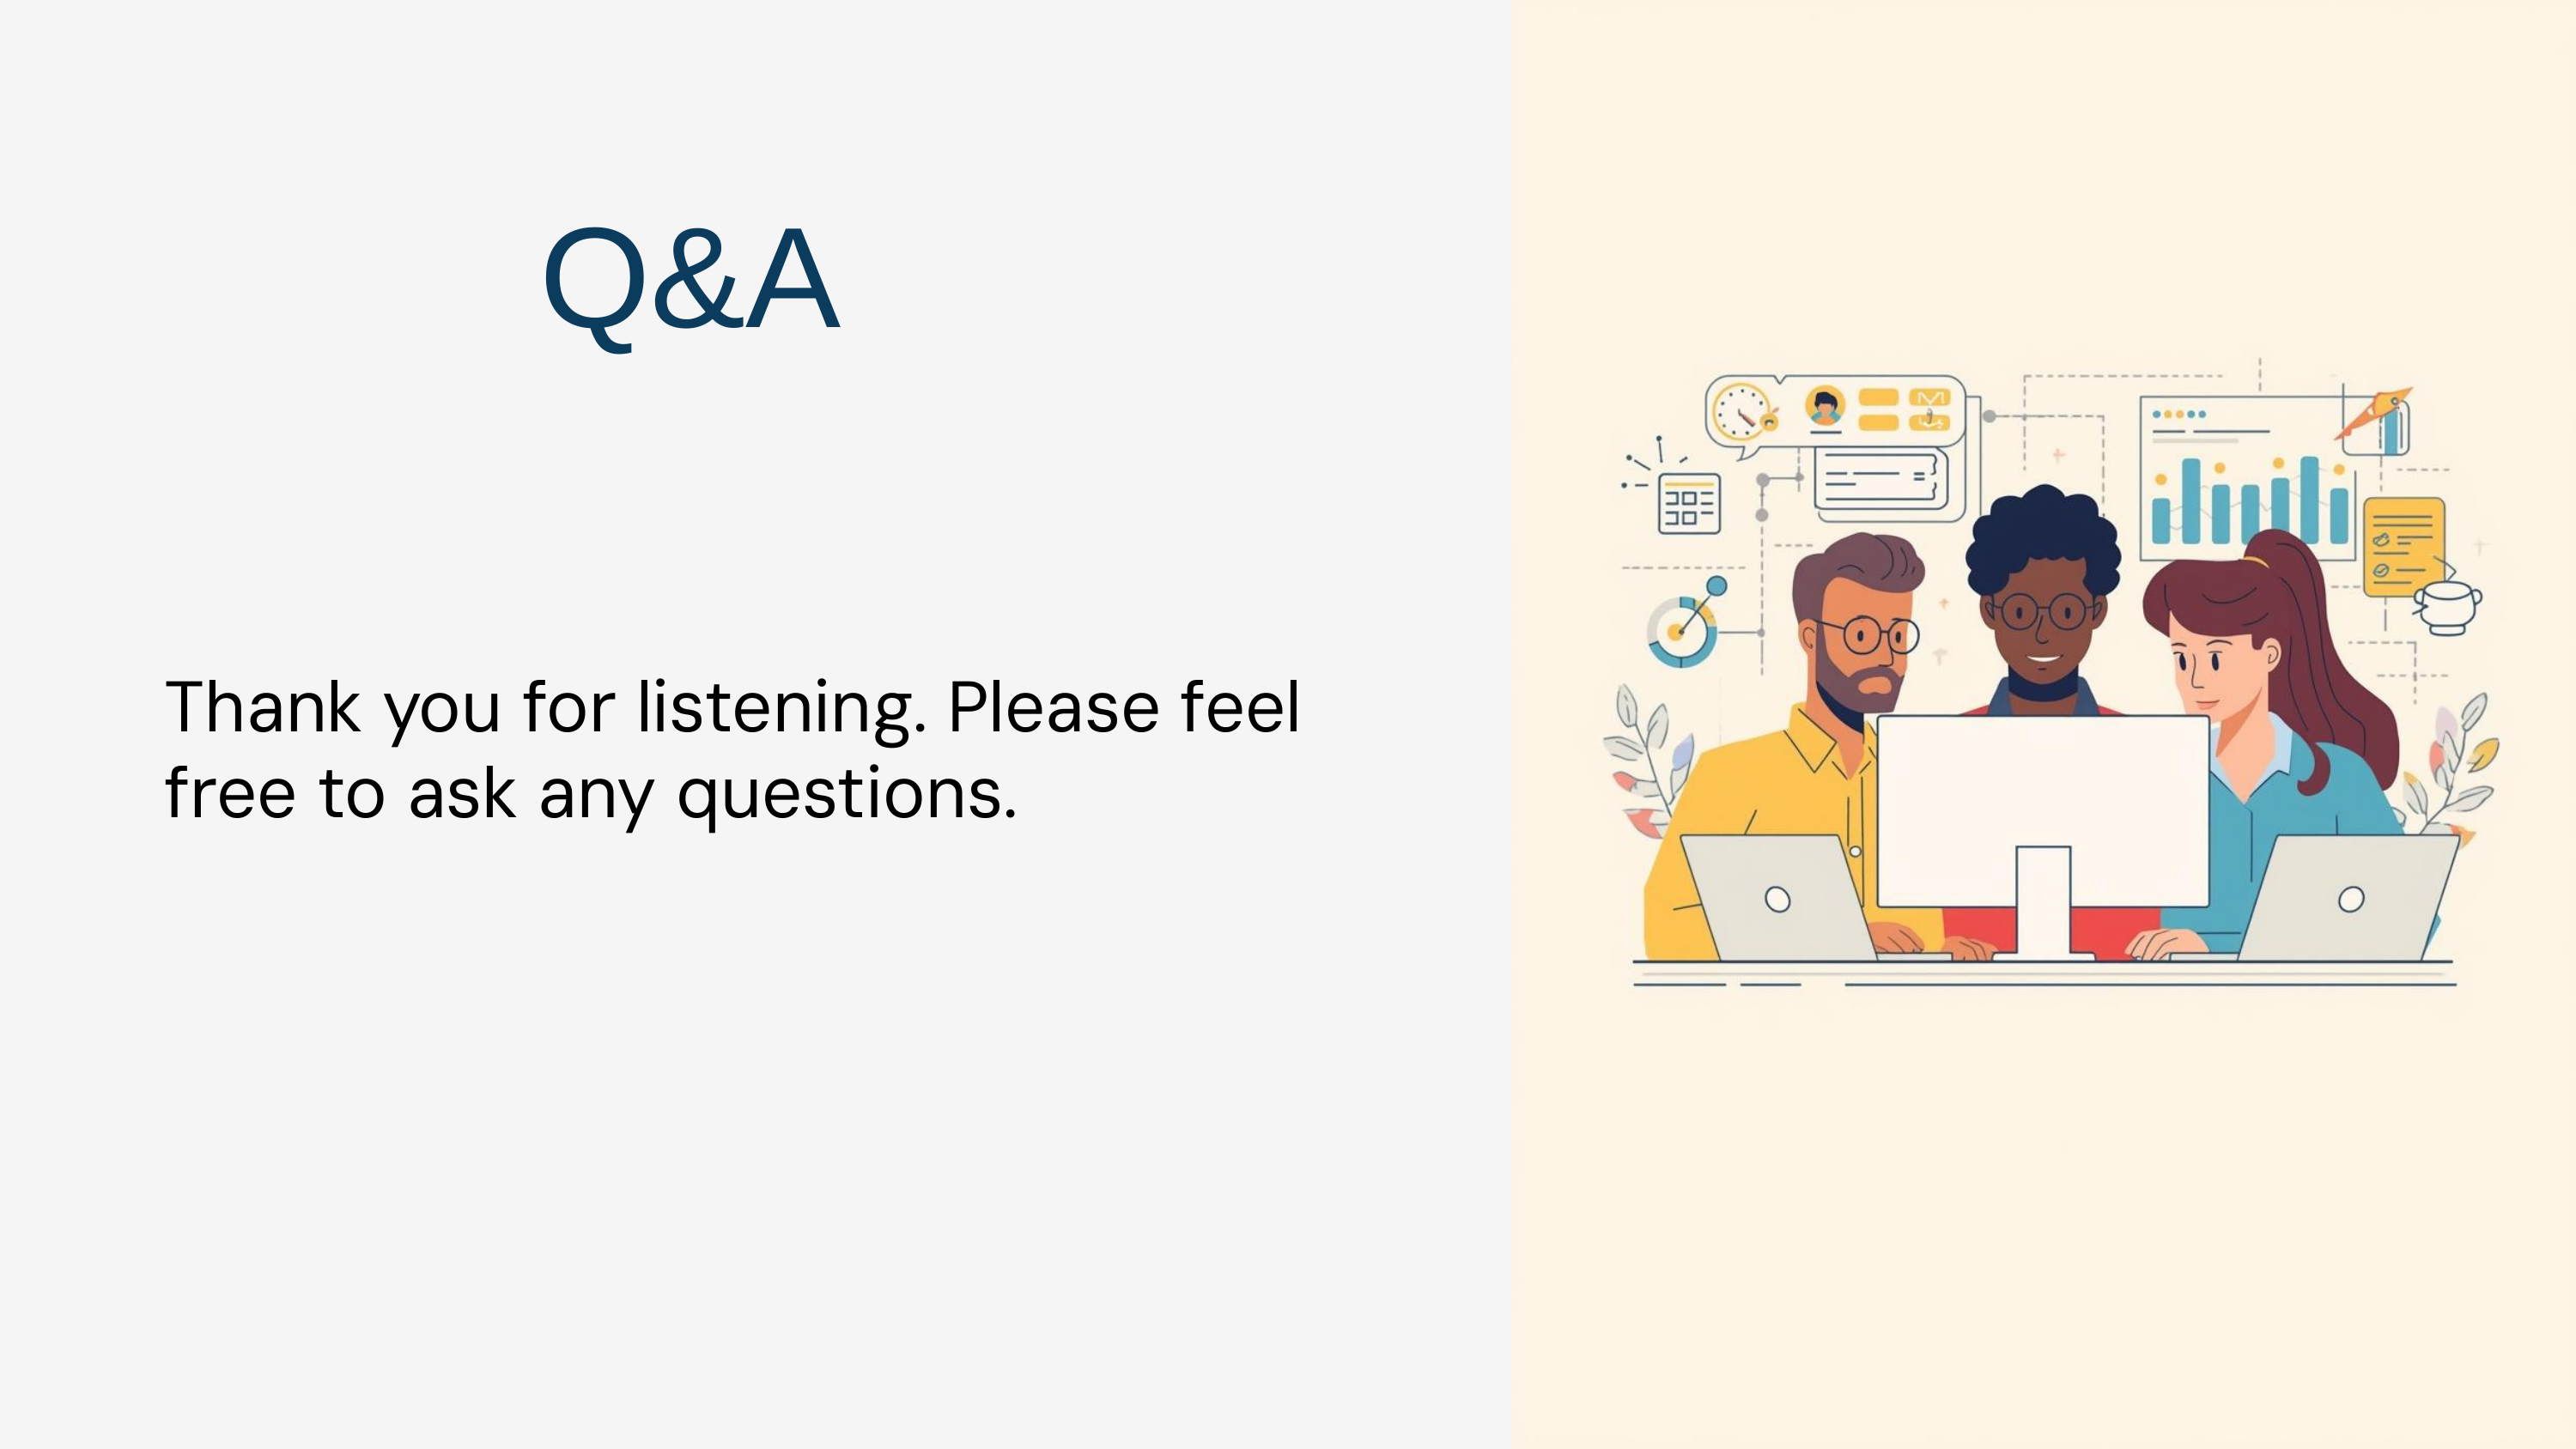

Q&A

Thank you for listening. Please feel free to ask any questions.